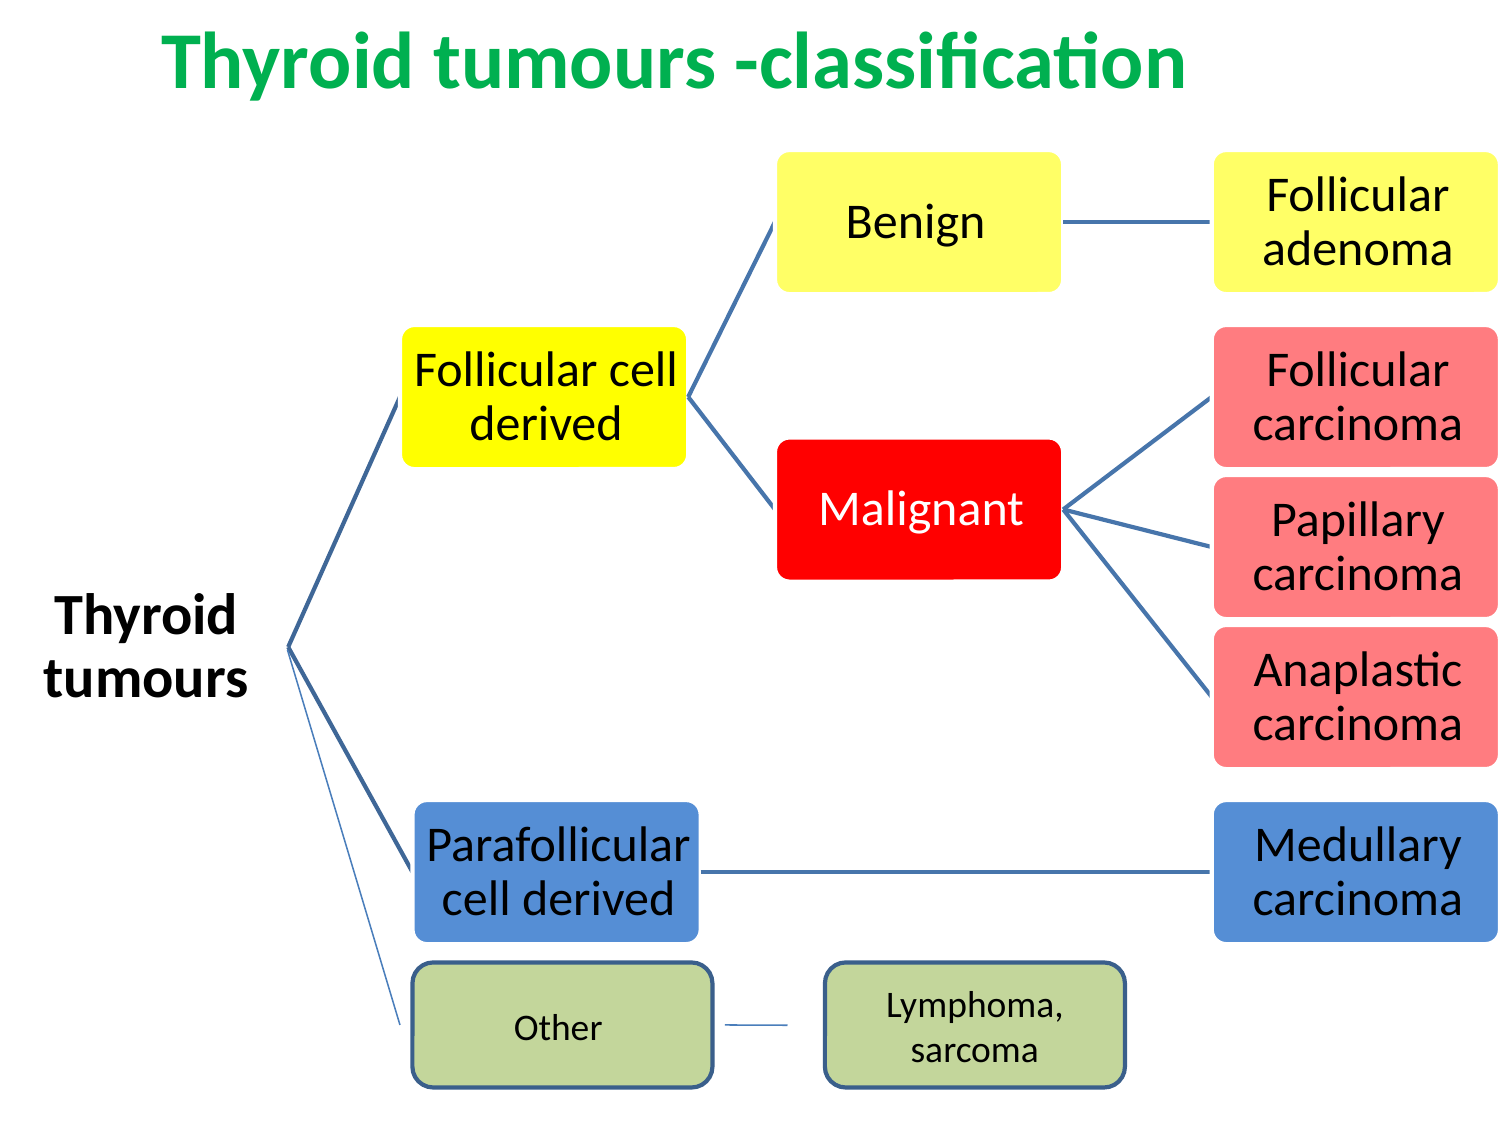

# Thyroid tumours -classification
Thyroid tumours

Follicular cell derived

Benign

Follicular adenoma

Malignant

Follicular carcinoma

Papillary carcinoma

Anaplastic carcinoma

Parafollicular cell derived

Medullary carcinoma
Other
Lymphoma,
sarcoma